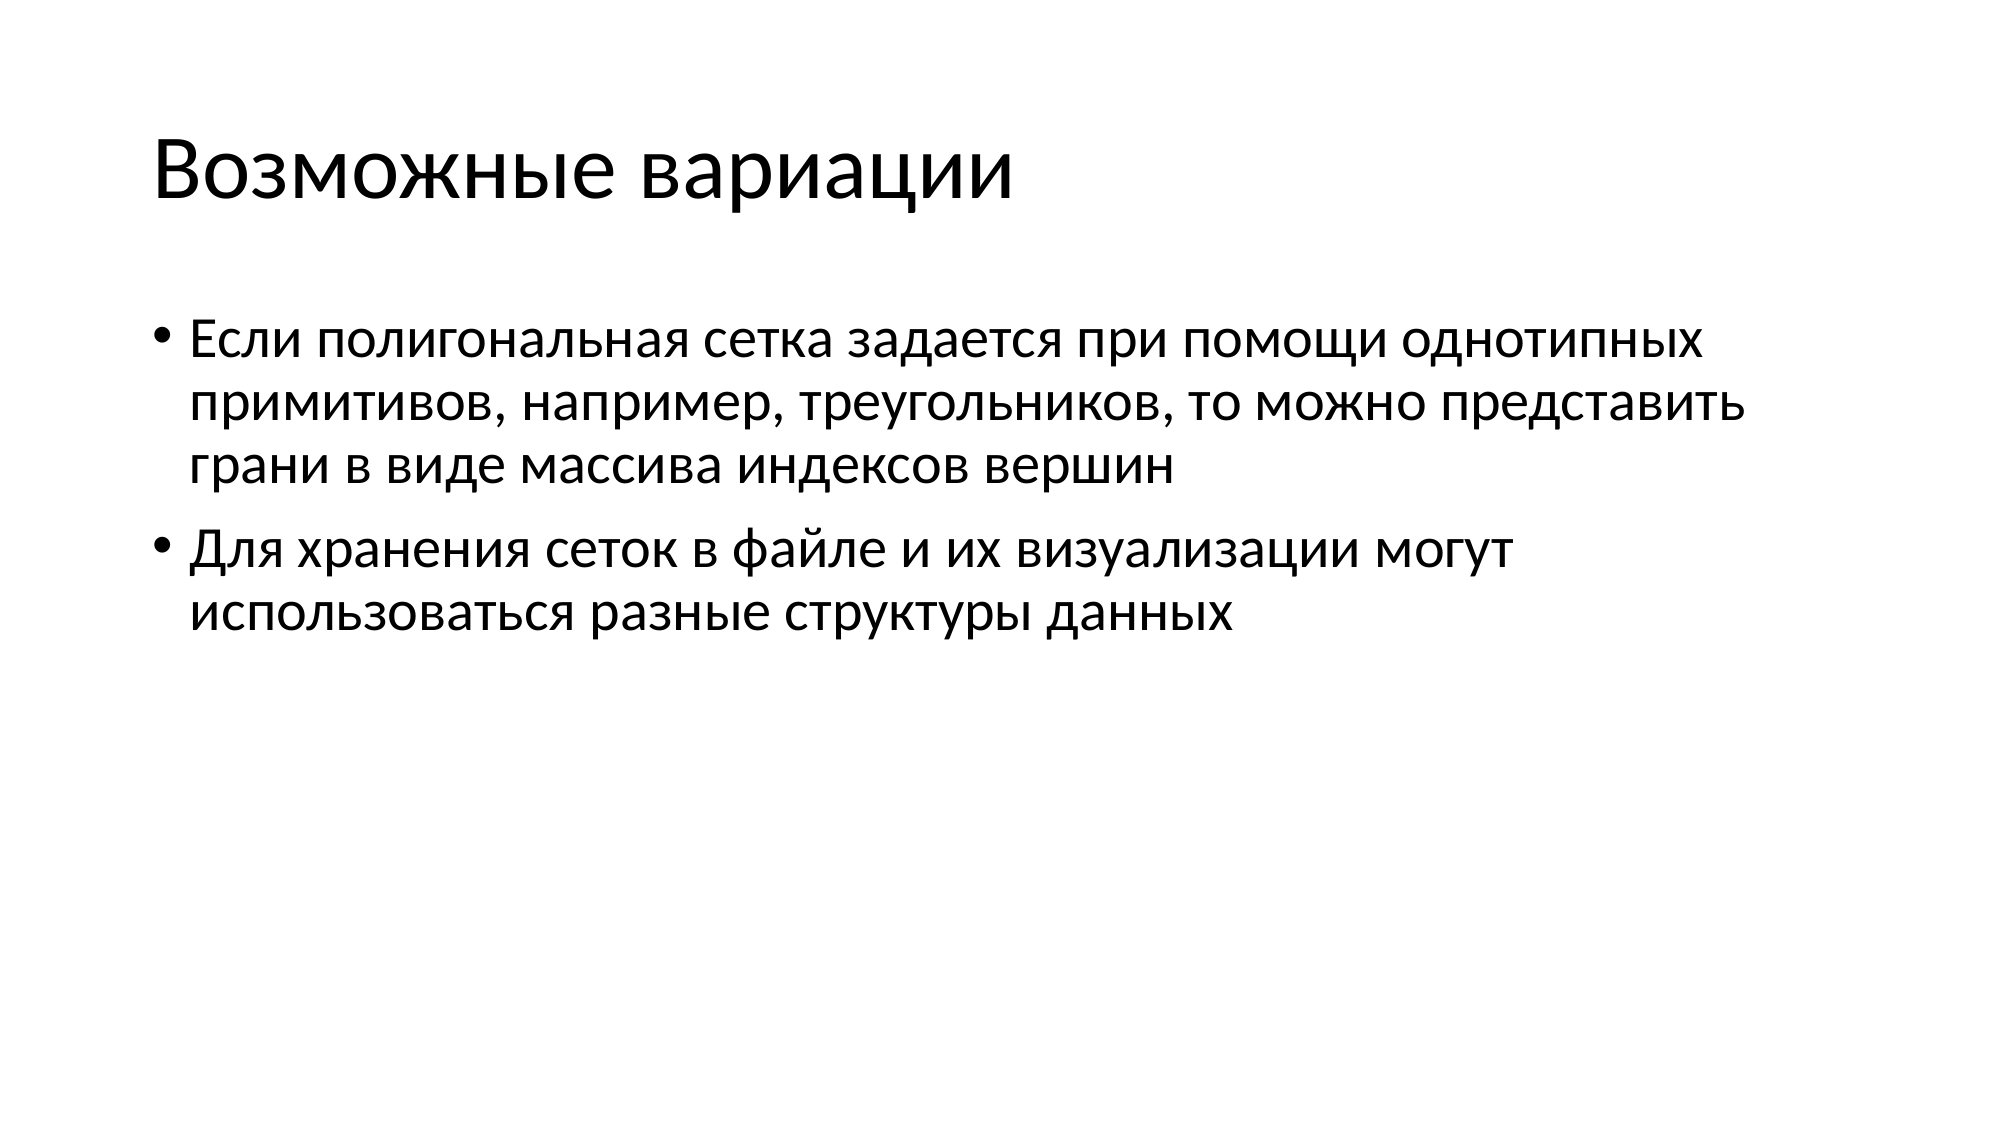

# Возможные вариации
Если полигональная сетка задается при помощи однотипных примитивов, например, треугольников, то можно представить грани в виде массива индексов вершин
Для хранения сеток в файле и их визуализации могут использоваться разные структуры данных